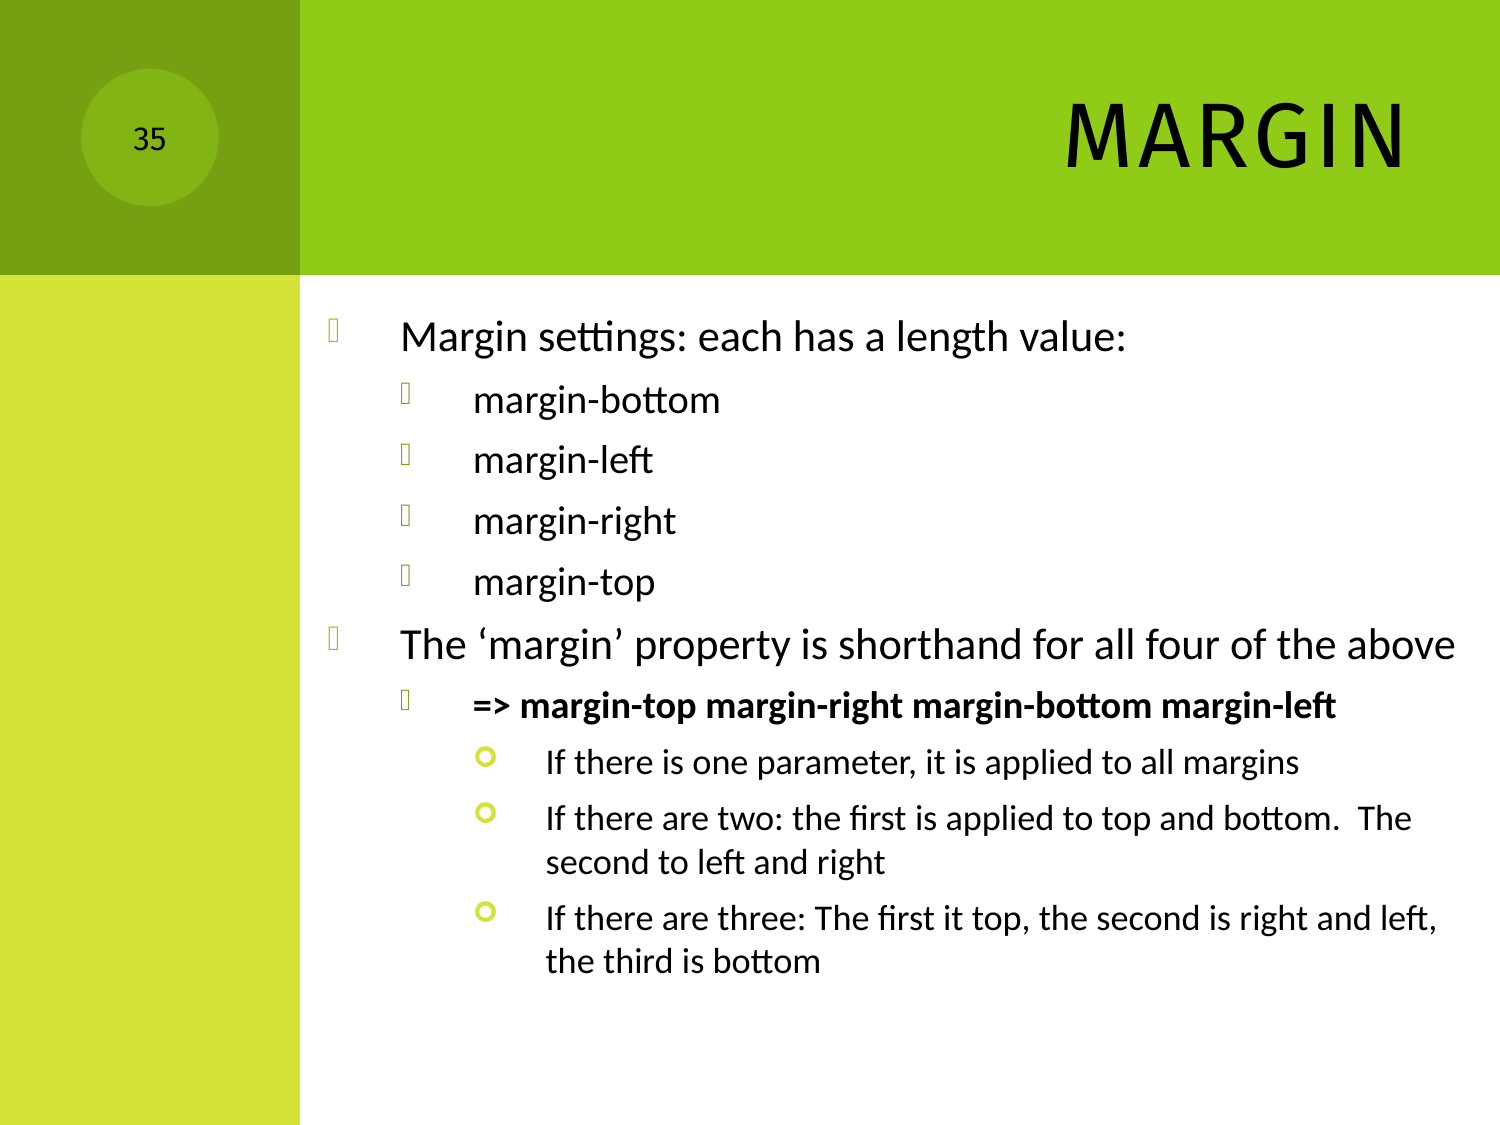

# Margin
35
Margin settings: each has a length value:
margin-bottom
margin-left
margin-right
margin-top
The ‘margin’ property is shorthand for all four of the above
=> margin-top margin-right margin-bottom margin-left
If there is one parameter, it is applied to all margins
If there are two: the first is applied to top and bottom.  The second to left and right
If there are three: The first it top, the second is right and left, the third is bottom